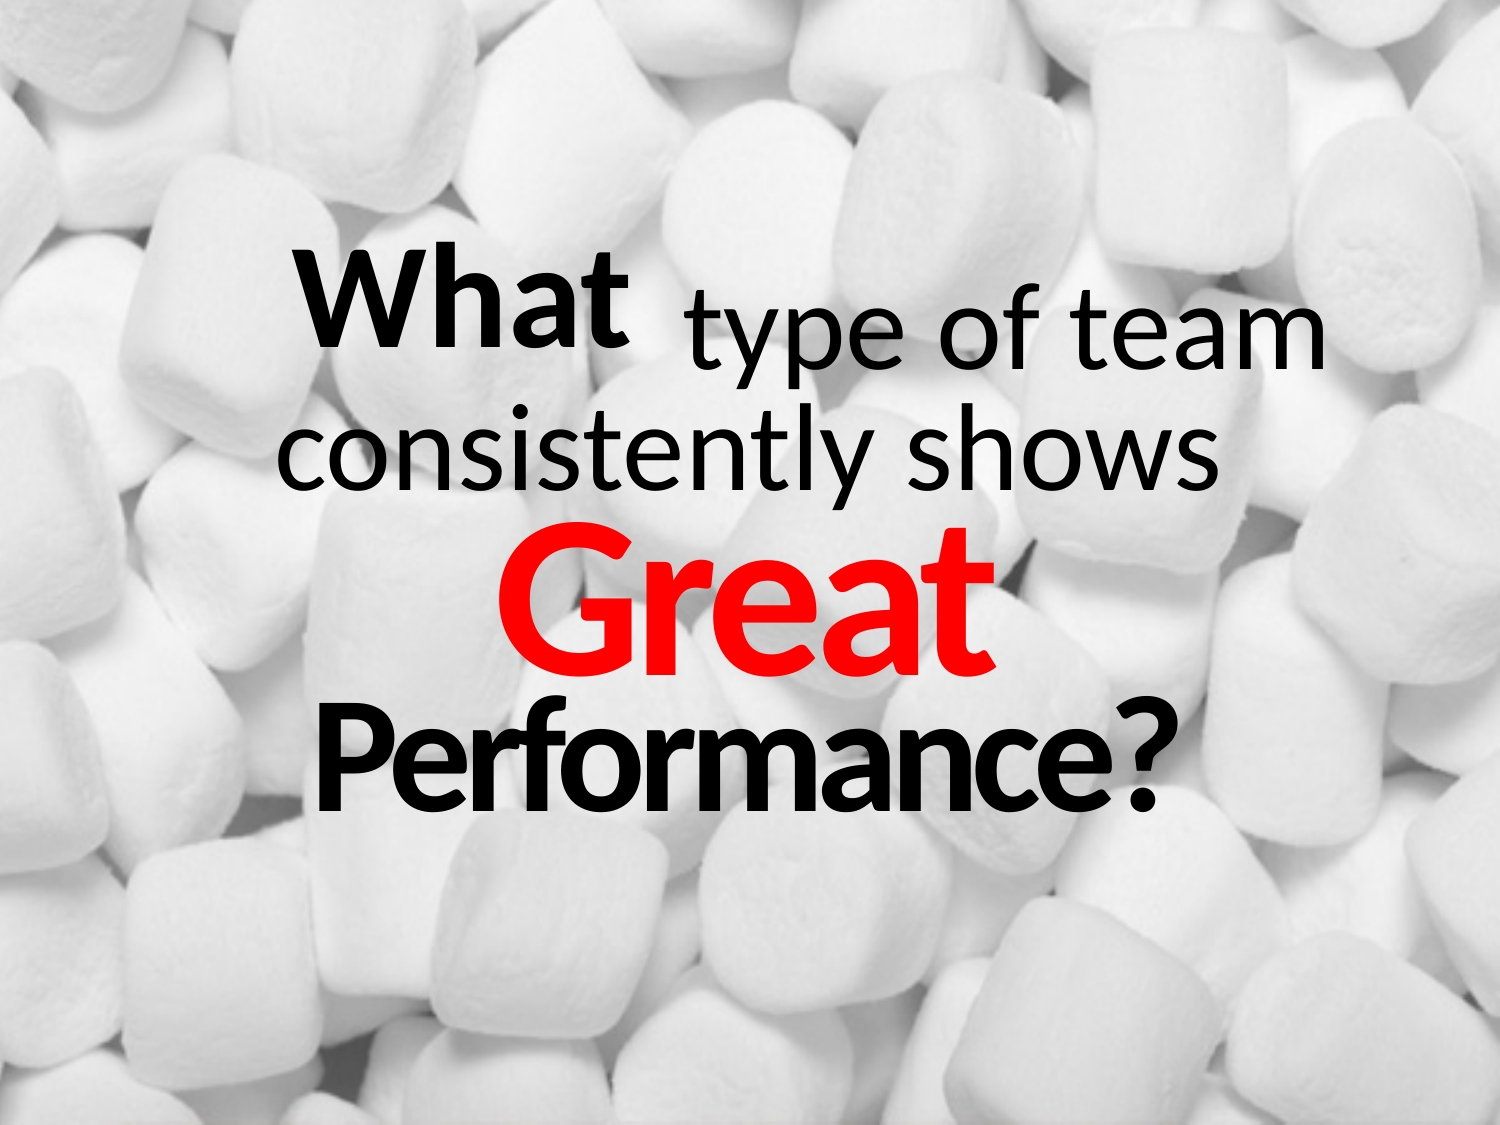

What
type of team
consistently shows
Great
Performance?